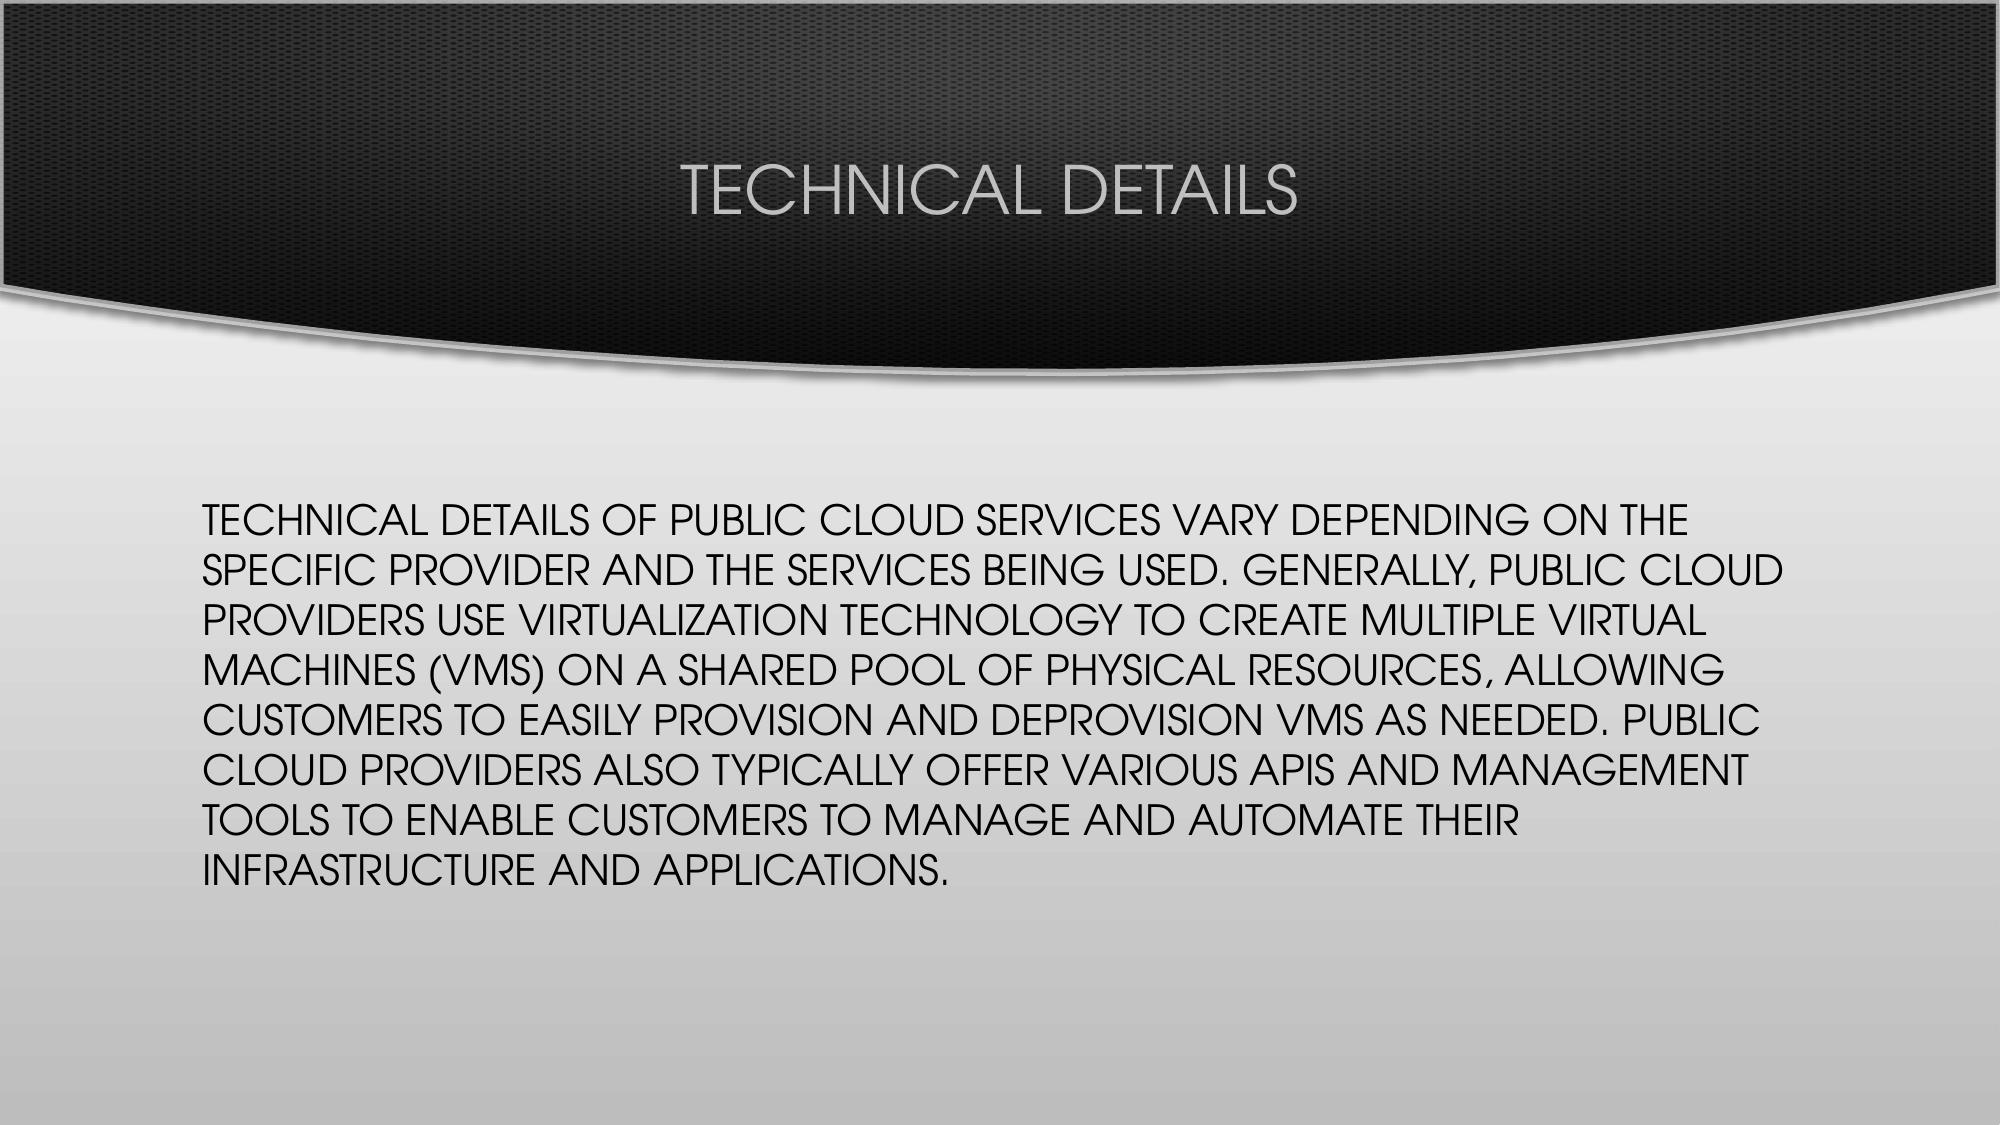

# Technical details
Technical details of public cloud services vary depending on the specific provider and the services being used. Generally, public cloud providers use virtualization technology to create multiple virtual machines (VMs) on a shared pool of physical resources, allowing customers to easily provision and deprovision VMs as needed. Public cloud providers also typically offer various APIs and management tools to enable customers to manage and automate their infrastructure and applications.